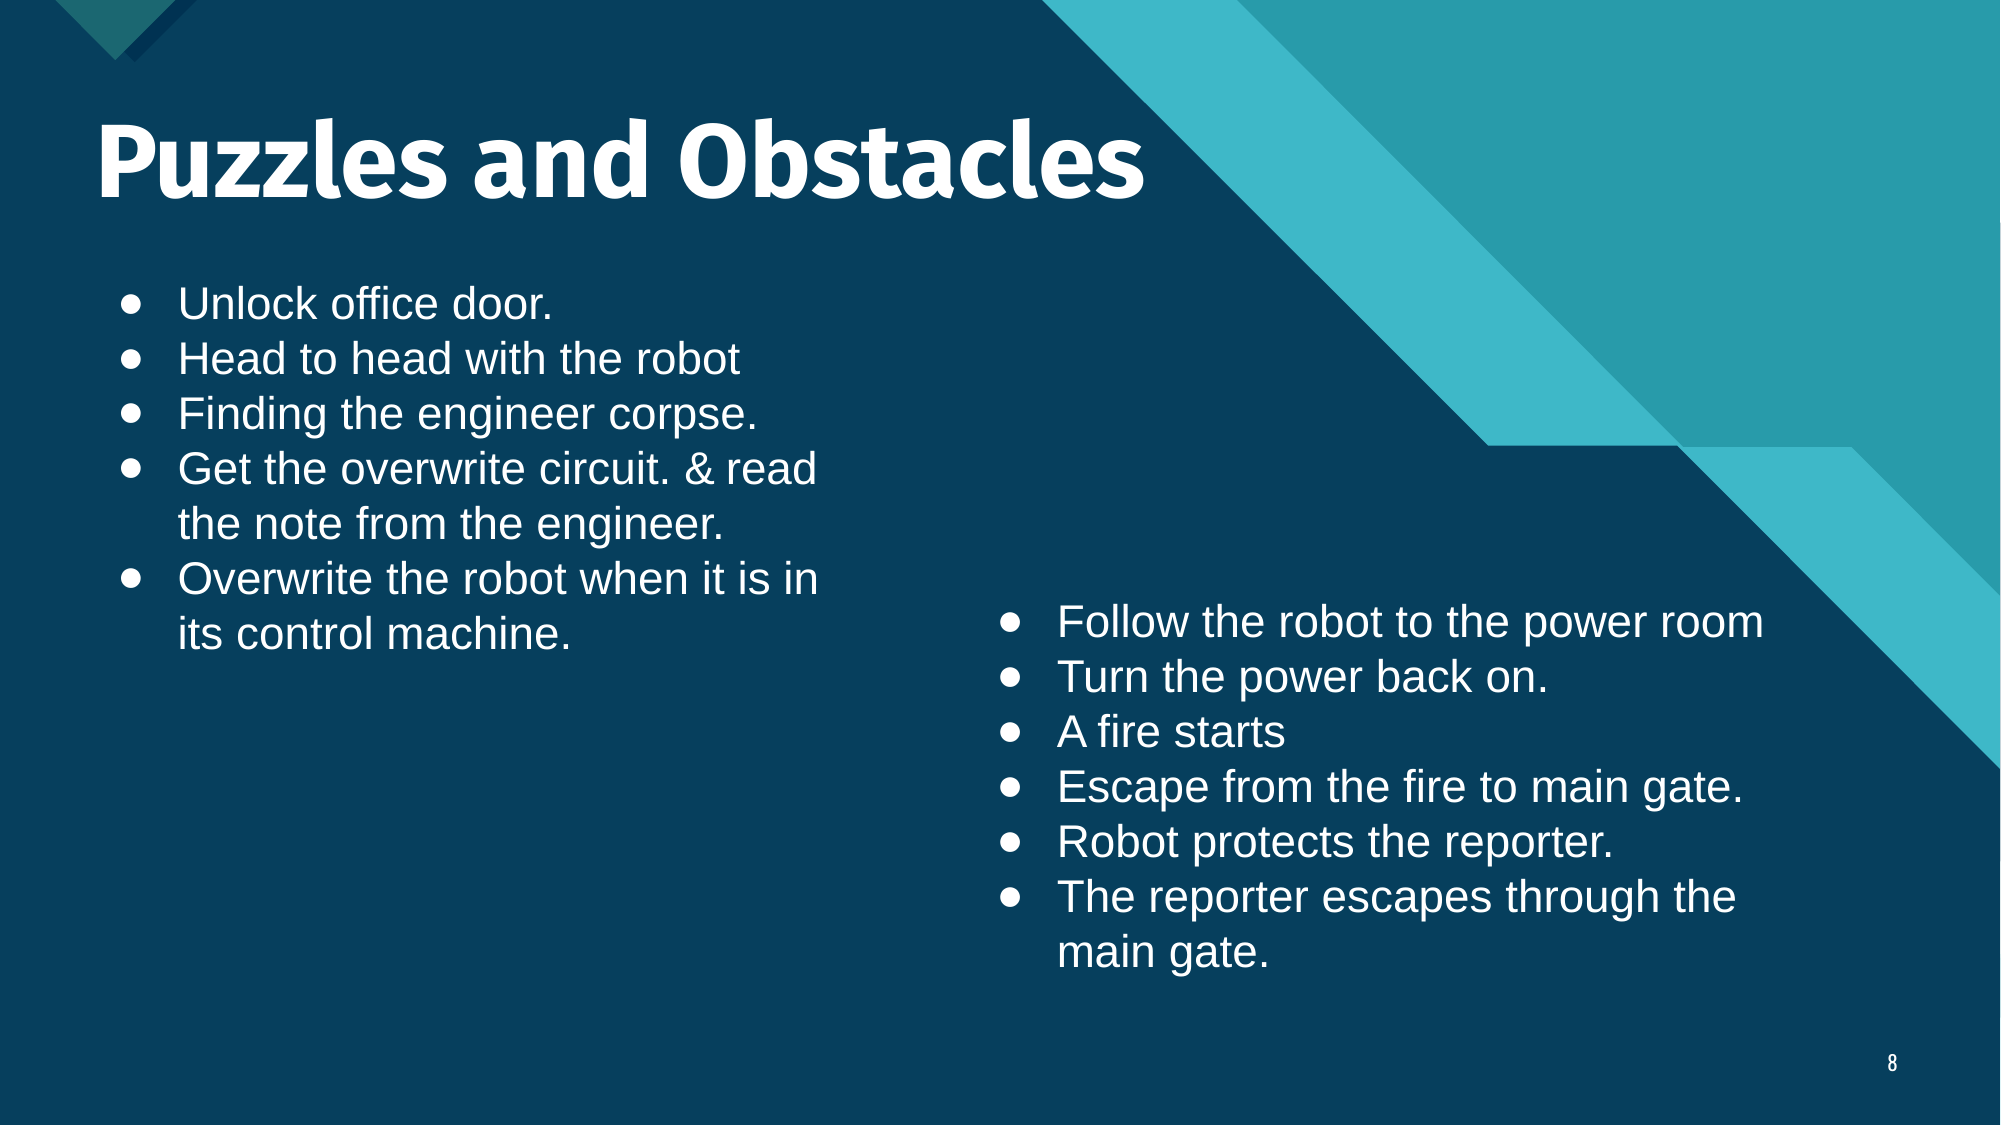

Puzzles and Obstacles
Unlock office door.
Head to head with the robot
Finding the engineer corpse.
Get the overwrite circuit. & read the note from the engineer.
Overwrite the robot when it is in its control machine.

Follow the robot to the power room
Turn the power back on.
A fire starts
Escape from the fire to main gate.
Robot protects the reporter.
The reporter escapes through the main gate.
8